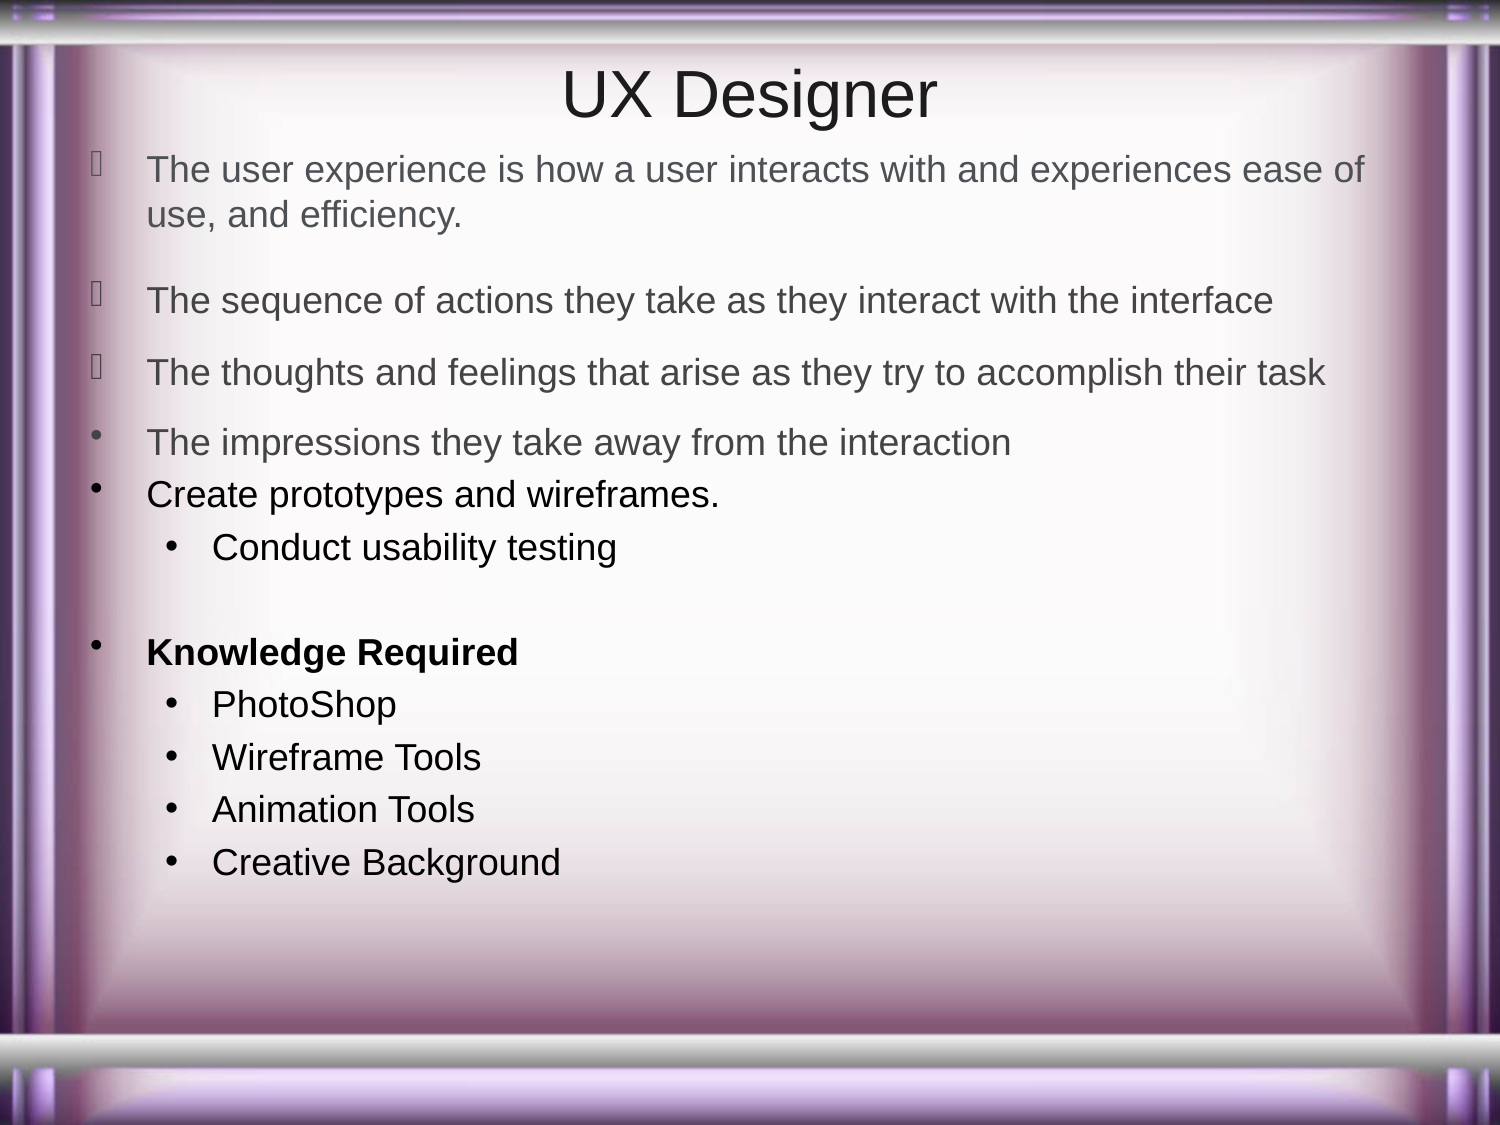

# UX Designer
The user experience is how a user interacts with and experiences ease of use, and efficiency.
The sequence of actions they take as they interact with the interface
The thoughts and feelings that arise as they try to accomplish their task
The impressions they take away from the interaction
Create prototypes and wireframes.
Conduct usability testing

Knowledge Required
PhotoShop
Wireframe Tools
Animation Tools
Creative Background